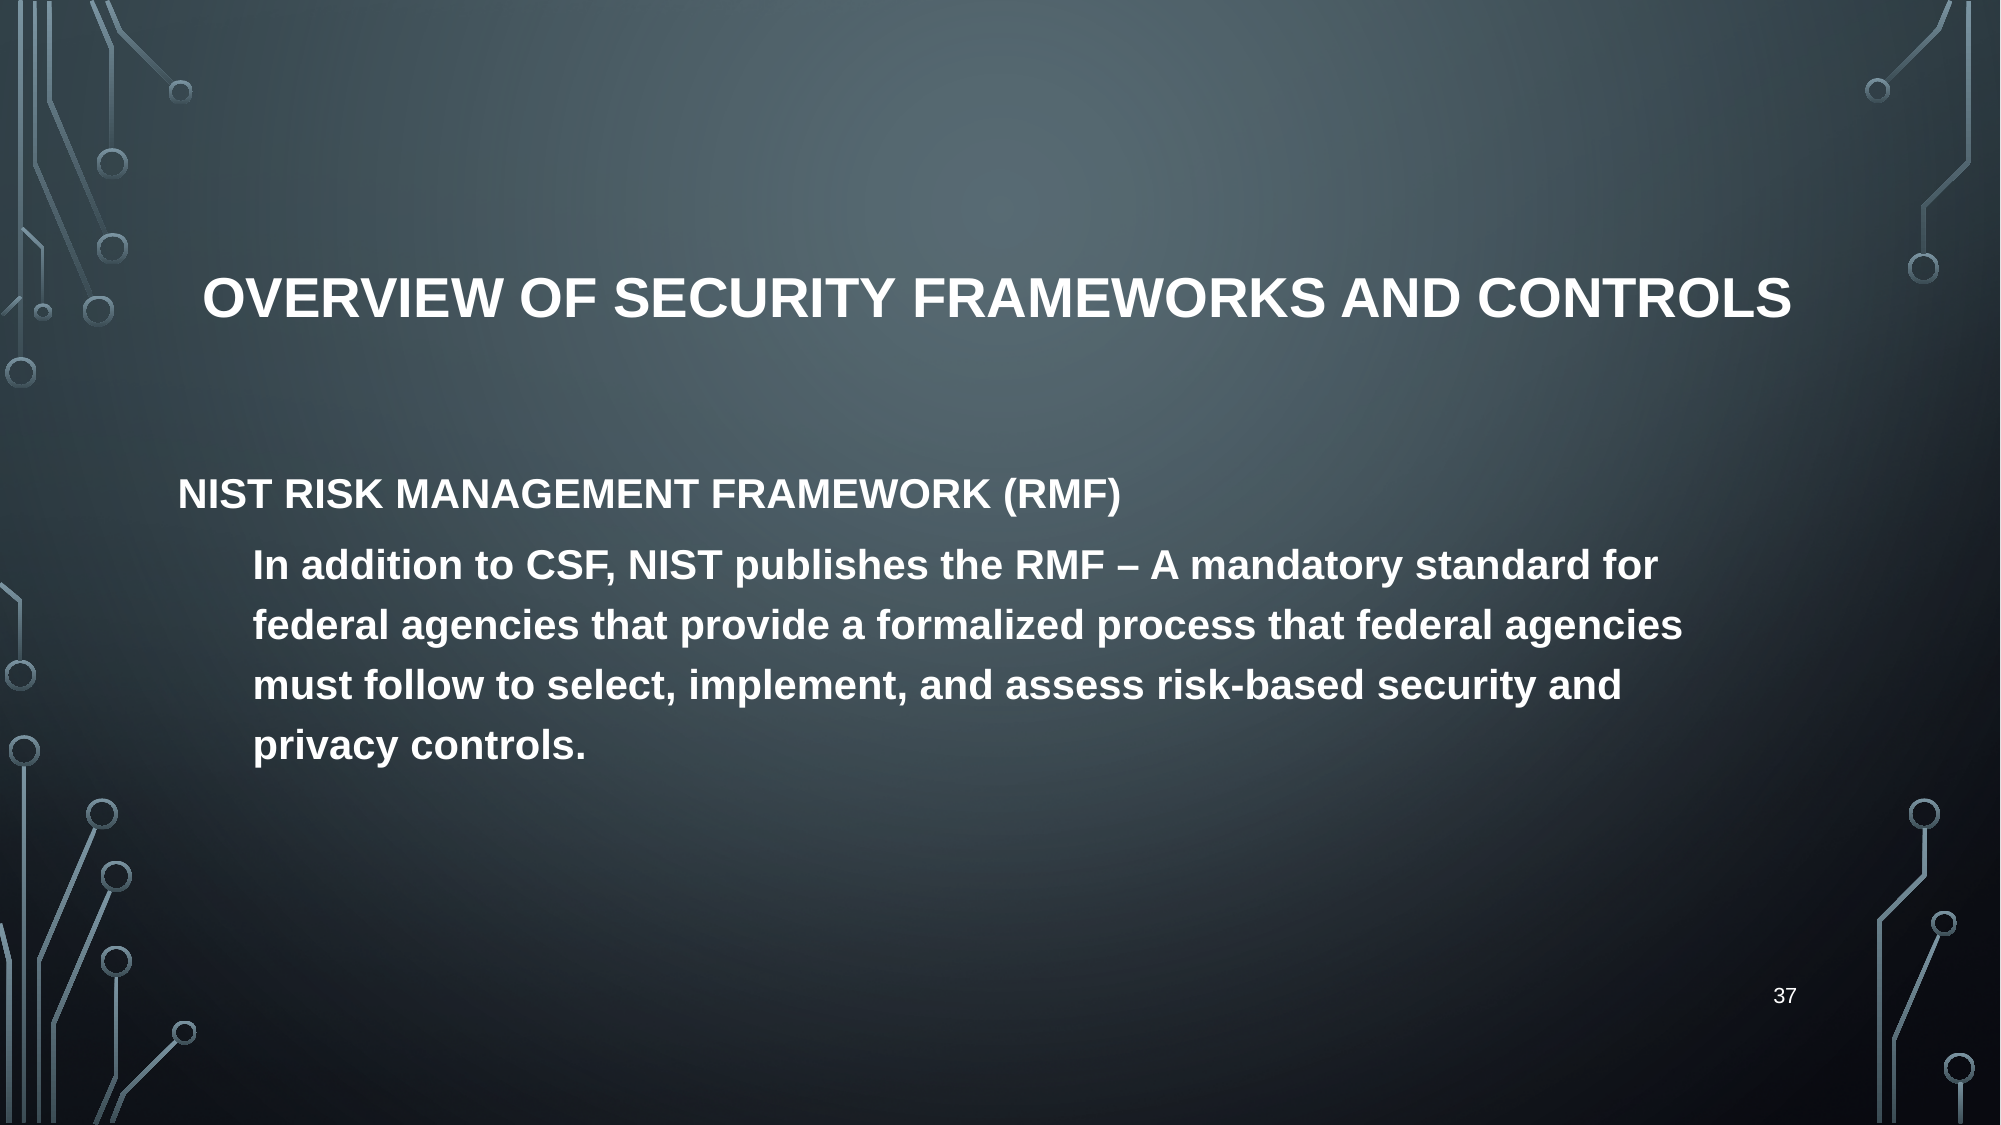

# Overview of Security Frameworks and Controls
NIST Risk management Framework (rmf)
In addition to CSF, NIST publishes the RMF – A mandatory standard for federal agencies that provide a formalized process that federal agencies must follow to select, implement, and assess risk-based security and privacy controls.

37